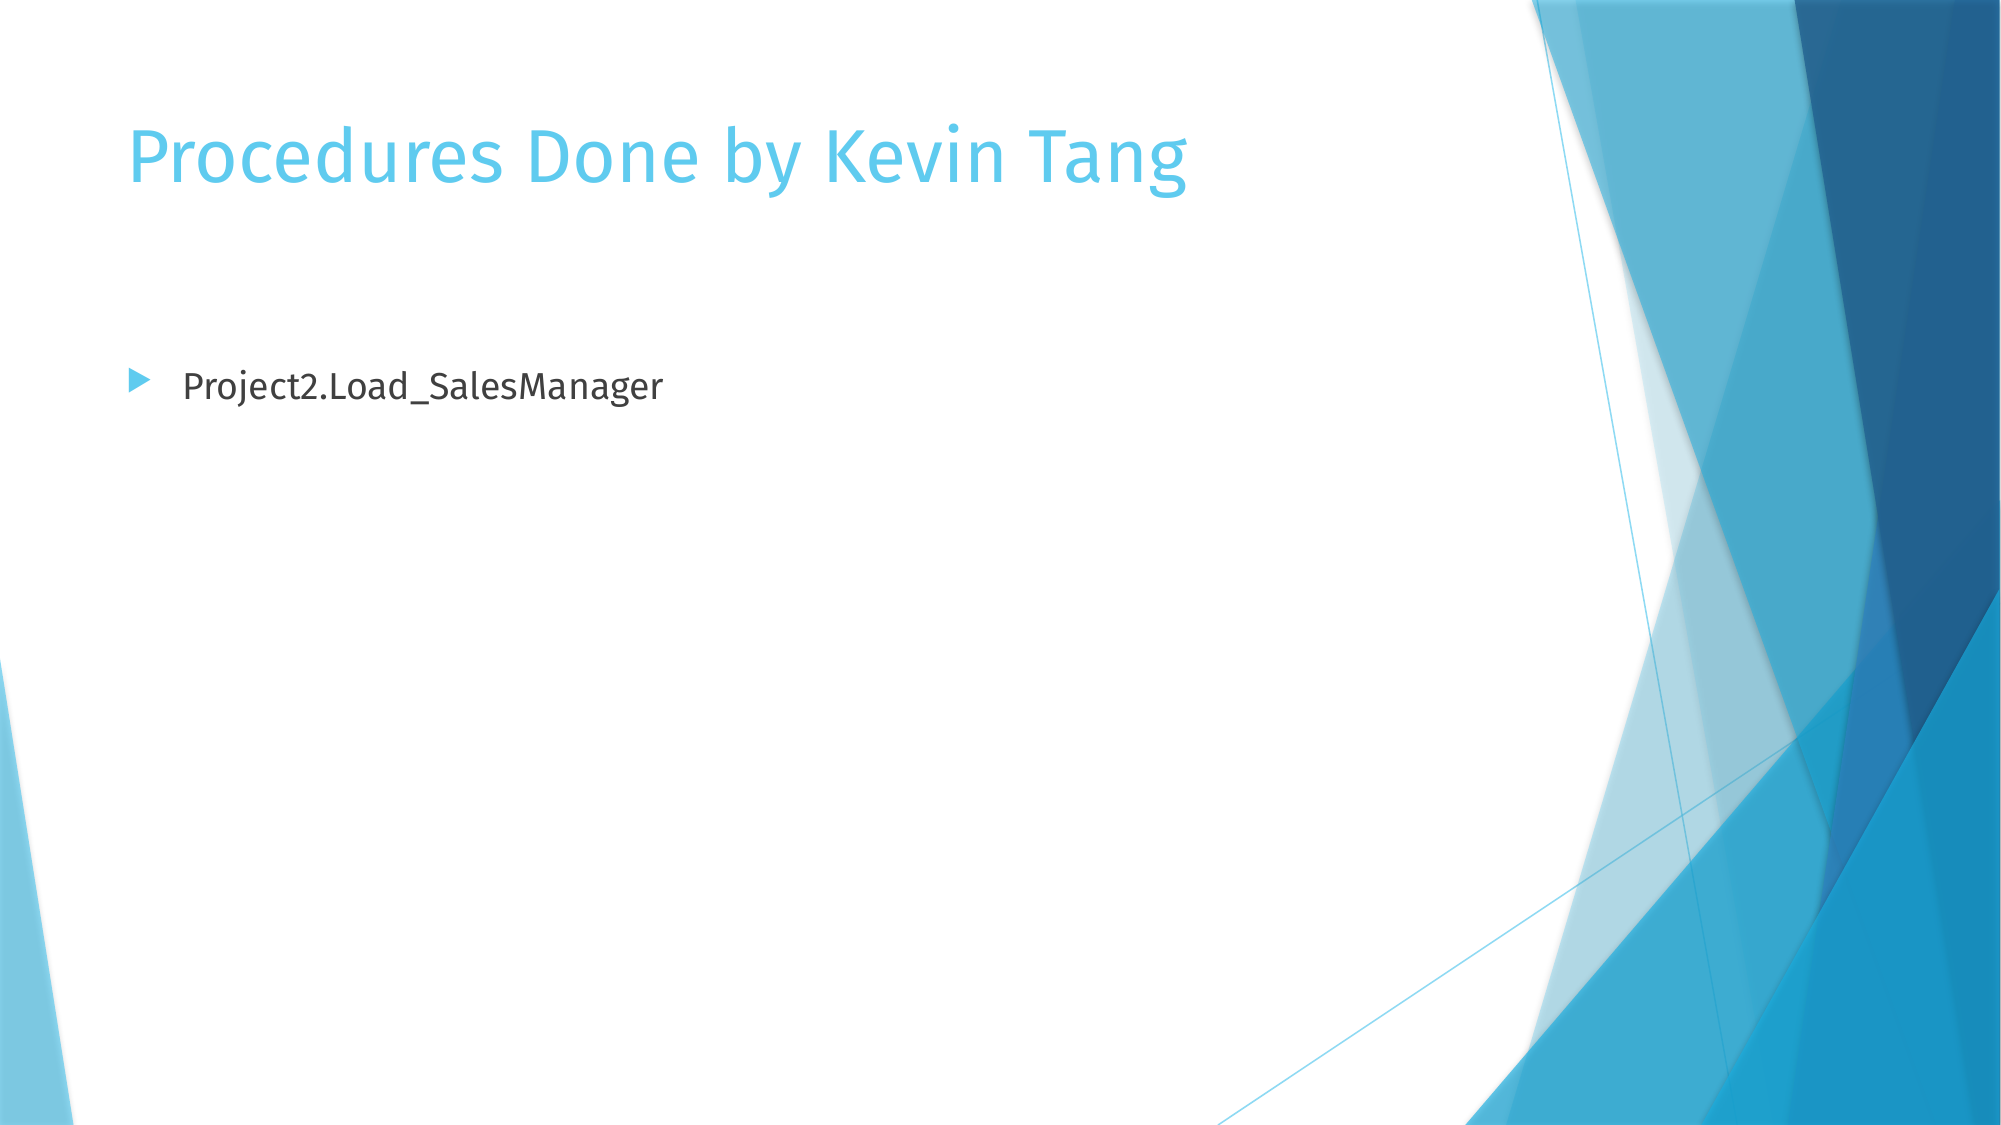

# Procedures Done by Kevin Tang
Project2.Load_SalesManager